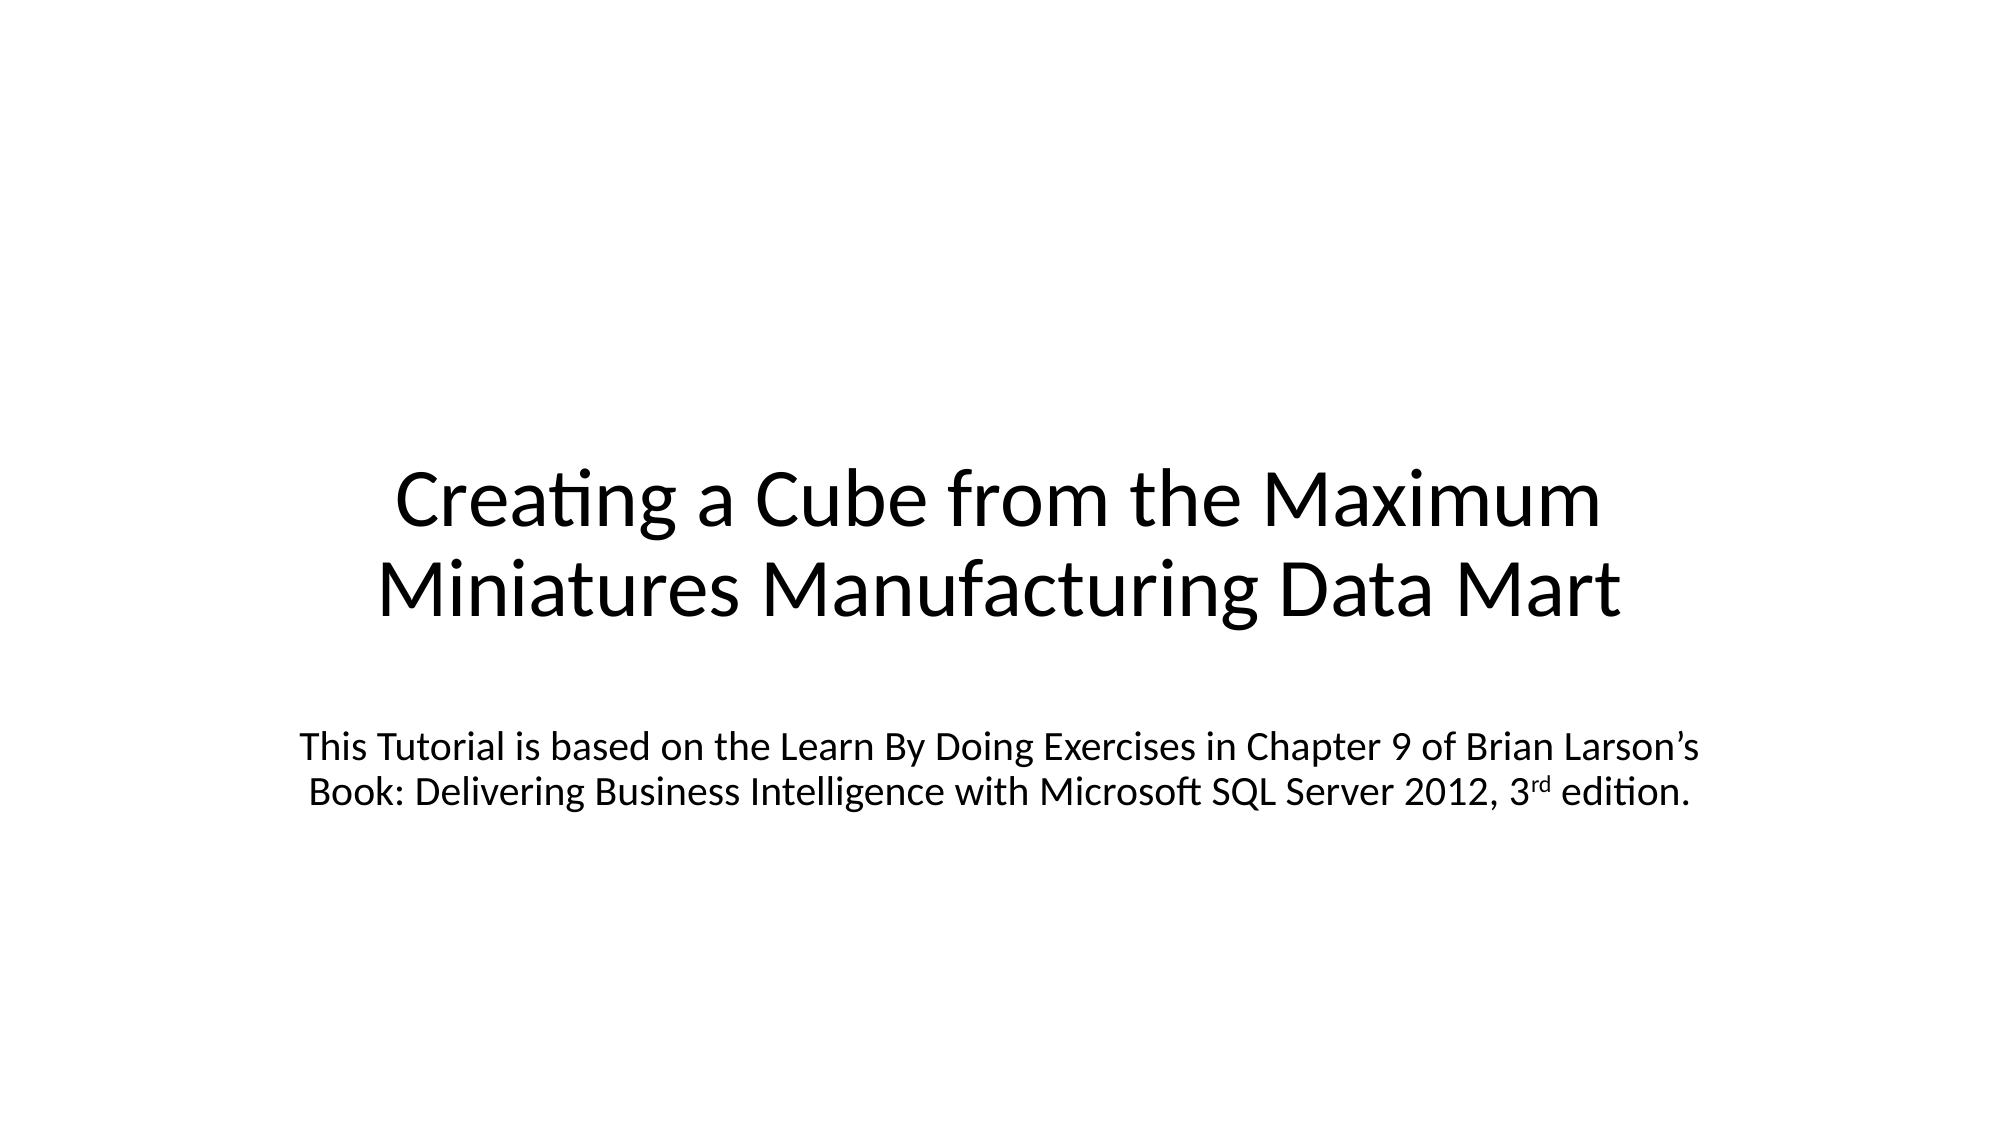

# Creating a Cube from the Maximum Miniatures Manufacturing Data Mart This Tutorial is based on the Learn By Doing Exercises in Chapter 9 of Brian Larson’s Book: Delivering Business Intelligence with Microsoft SQL Server 2012, 3rd edition.